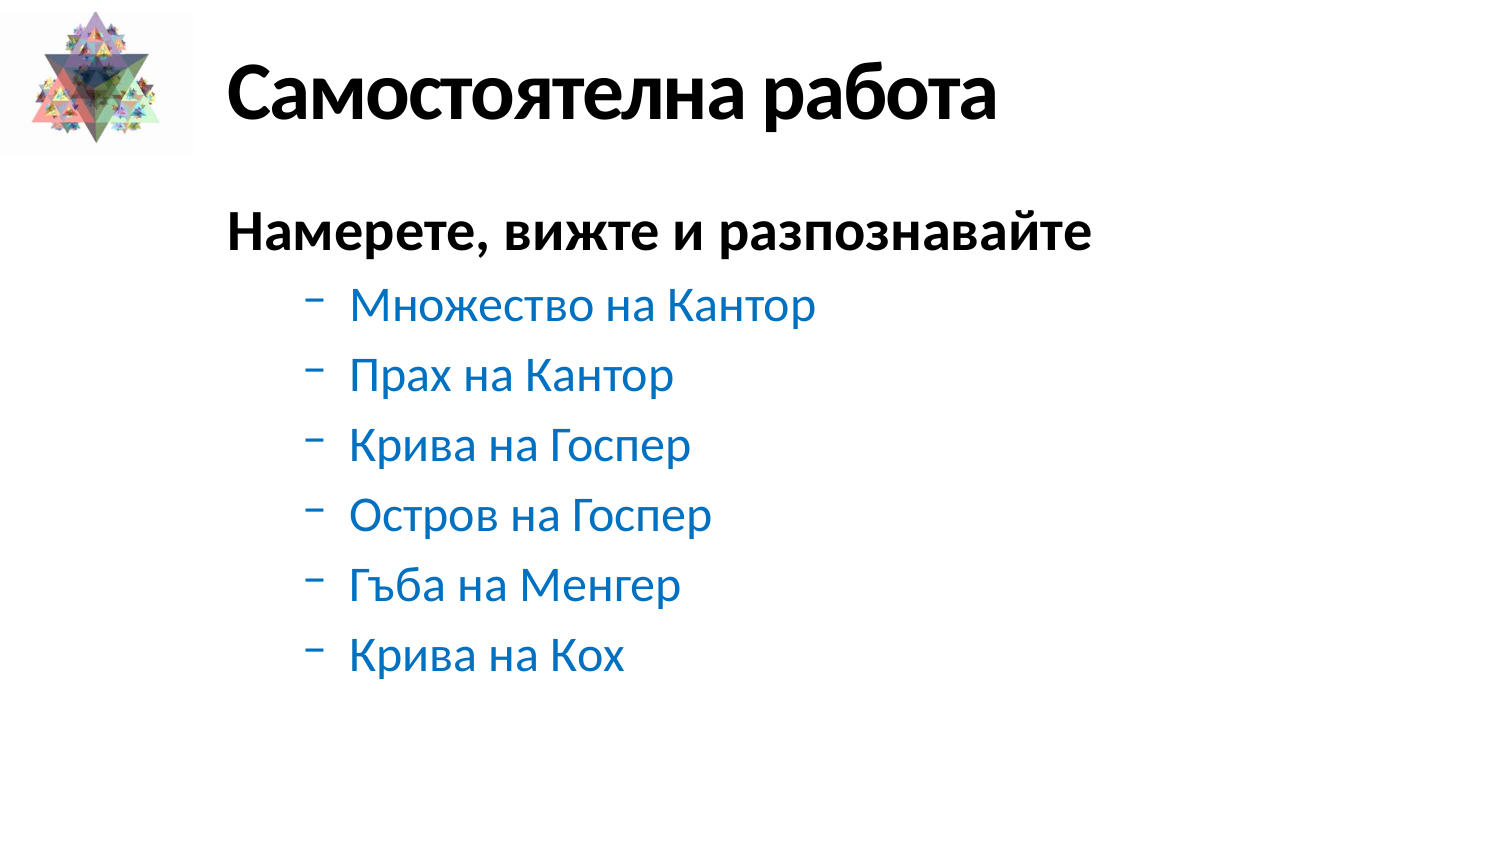

# Самостоятелна работа
Намерете, вижте и разпознавайте
Множество на Кантор
Прах на Кантор
Крива на Госпер
Остров на Госпер
Гъба на Менгер
Крива на Кох